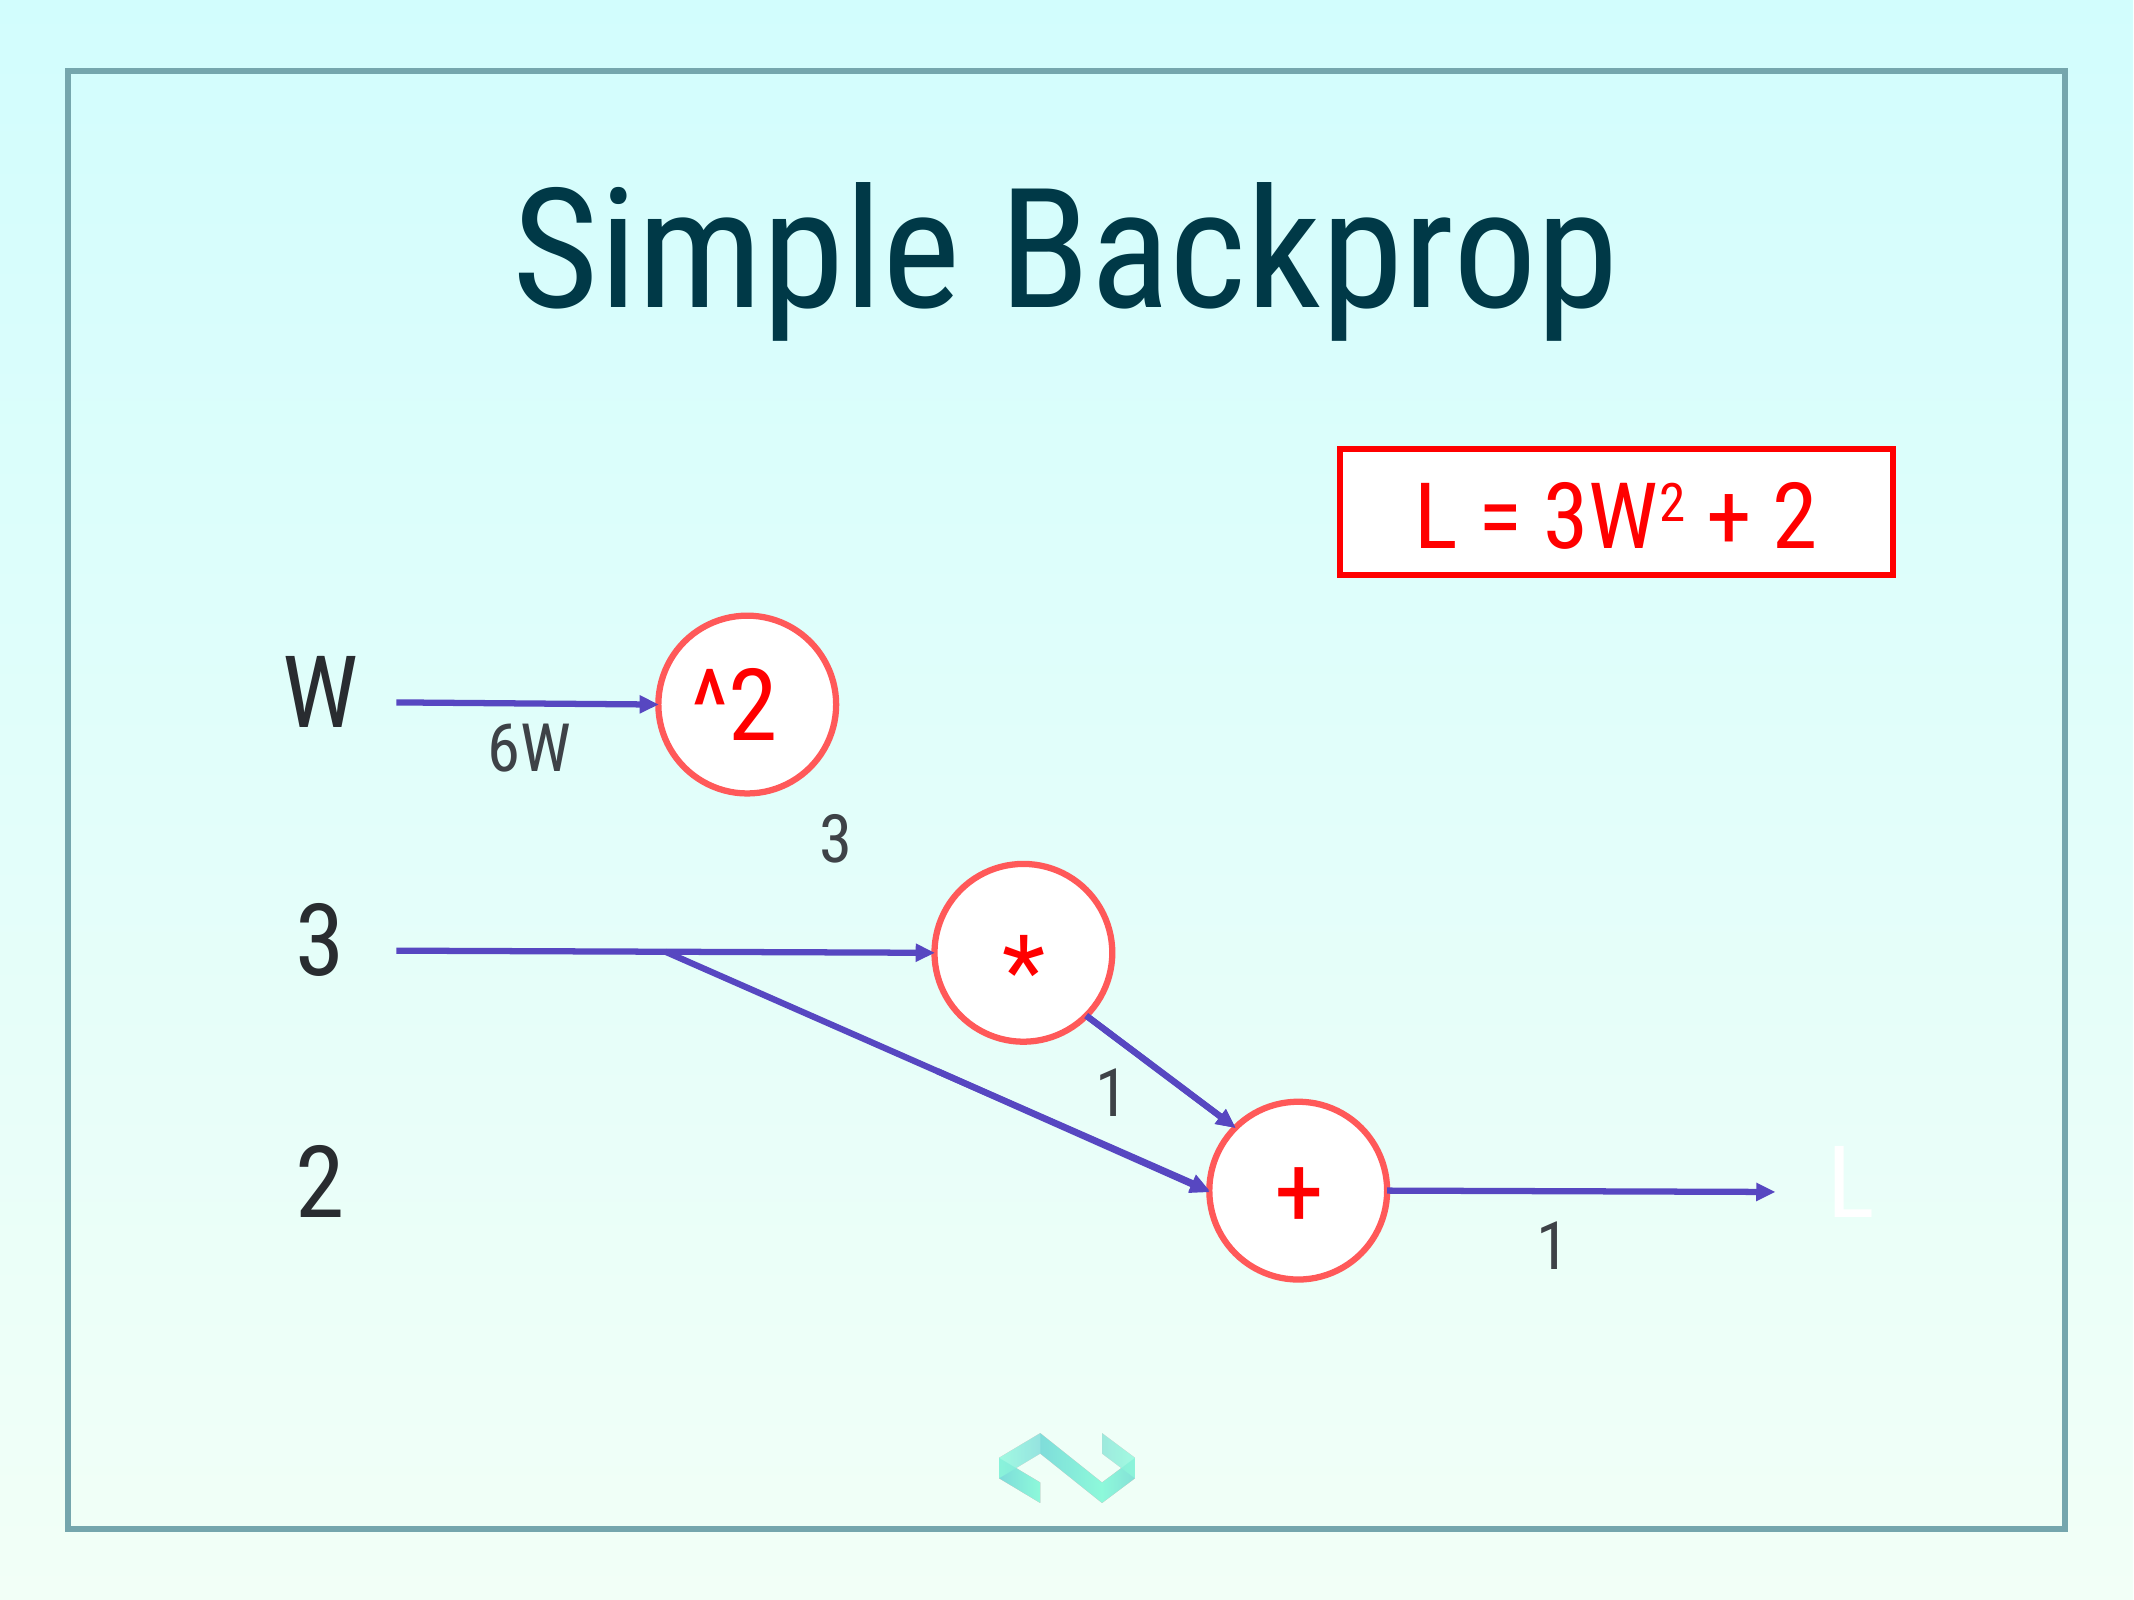

# Simple Backprop
L = 3W2 + 2

W

3

2
L
^2
6W
3
*
1
+
1